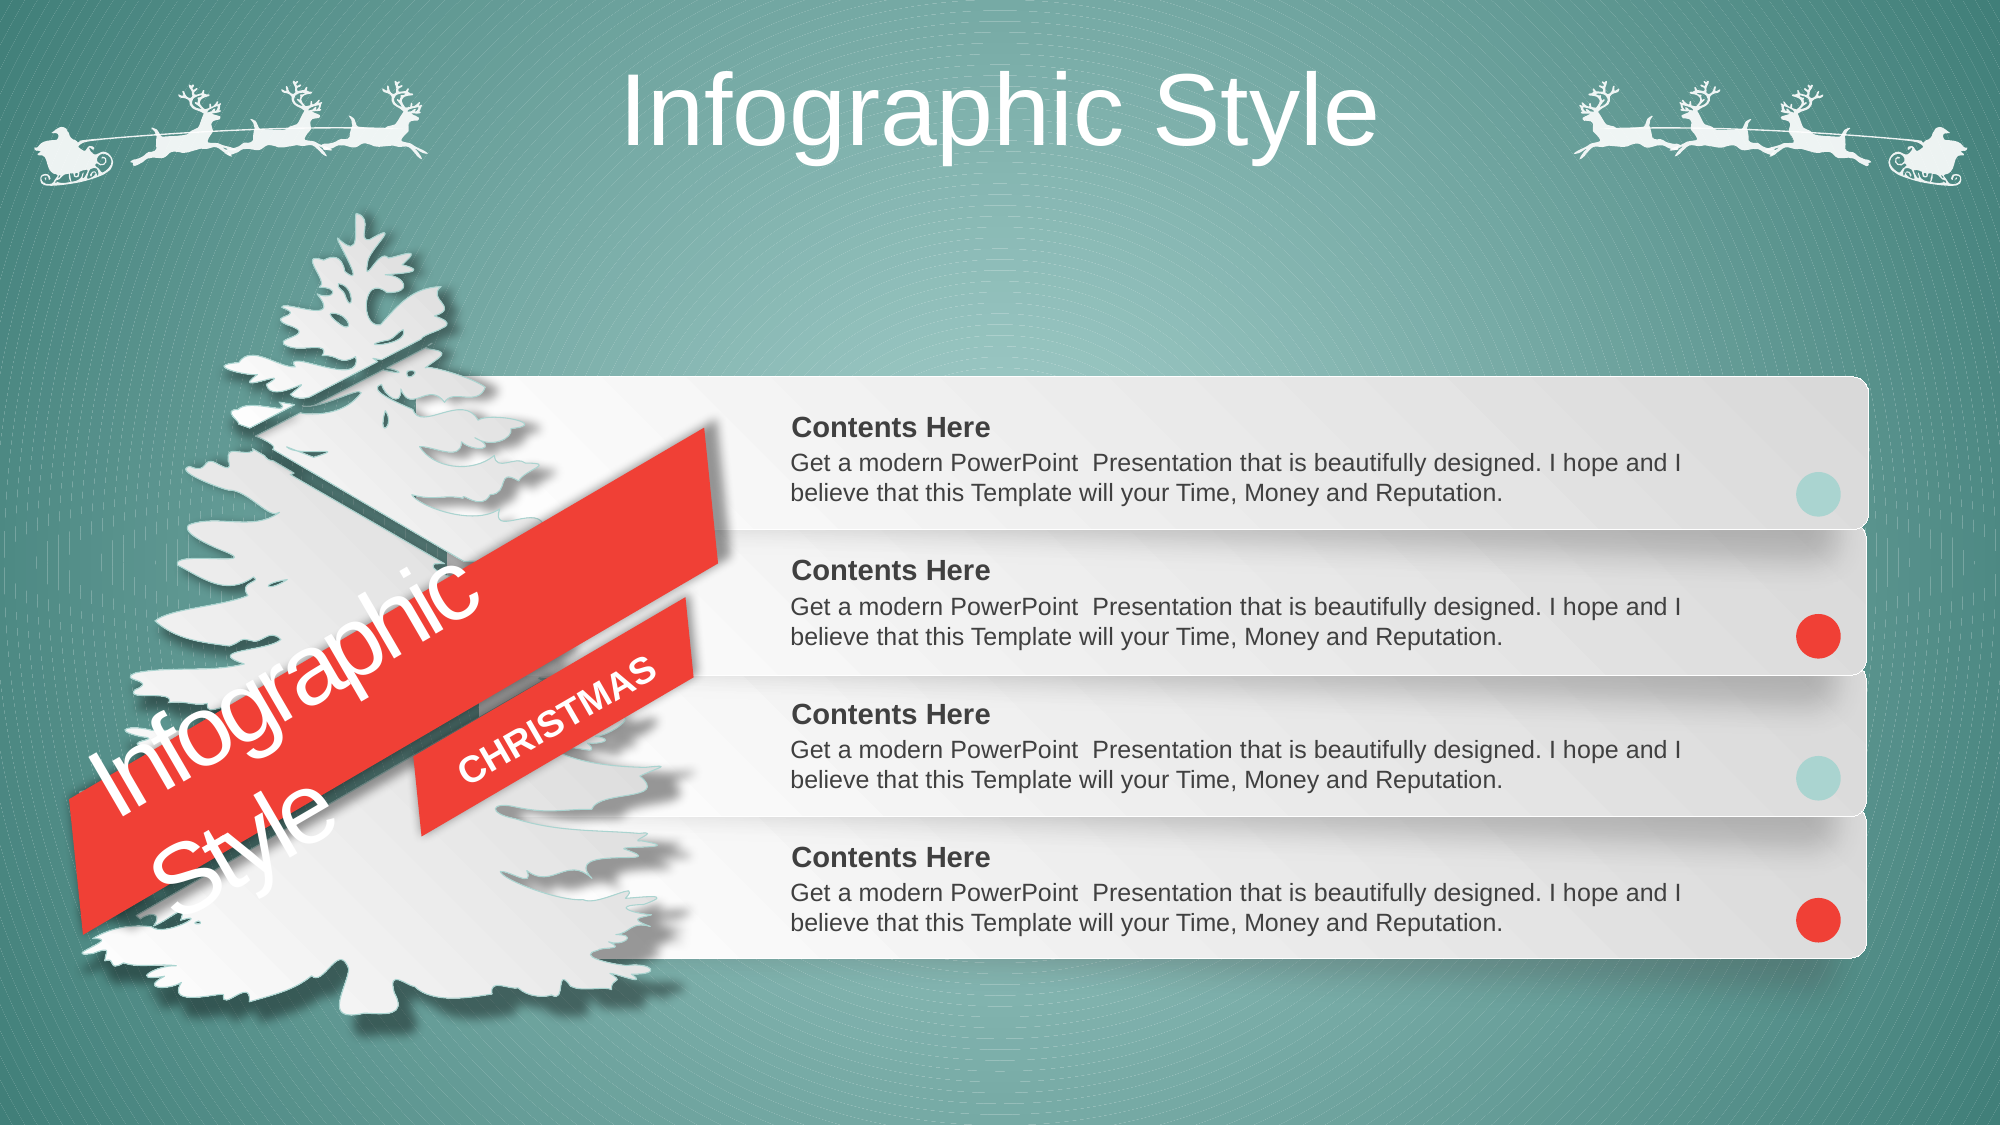

Infographic Style

Contents Here
Get a modern PowerPoint  Presentation that is beautifully designed. I hope and I believe that this Template will your Time, Money and Reputation.

Contents Here
Get a modern PowerPoint  Presentation that is beautifully designed. I hope and I believe that this Template will your Time, Money and Reputation.

Infographic Style

Contents Here
Get a modern PowerPoint  Presentation that is beautifully designed. I hope and I believe that this Template will your Time, Money and Reputation.
CHRISTMAS

Contents Here
Get a modern PowerPoint  Presentation that is beautifully designed. I hope and I believe that this Template will your Time, Money and Reputation.